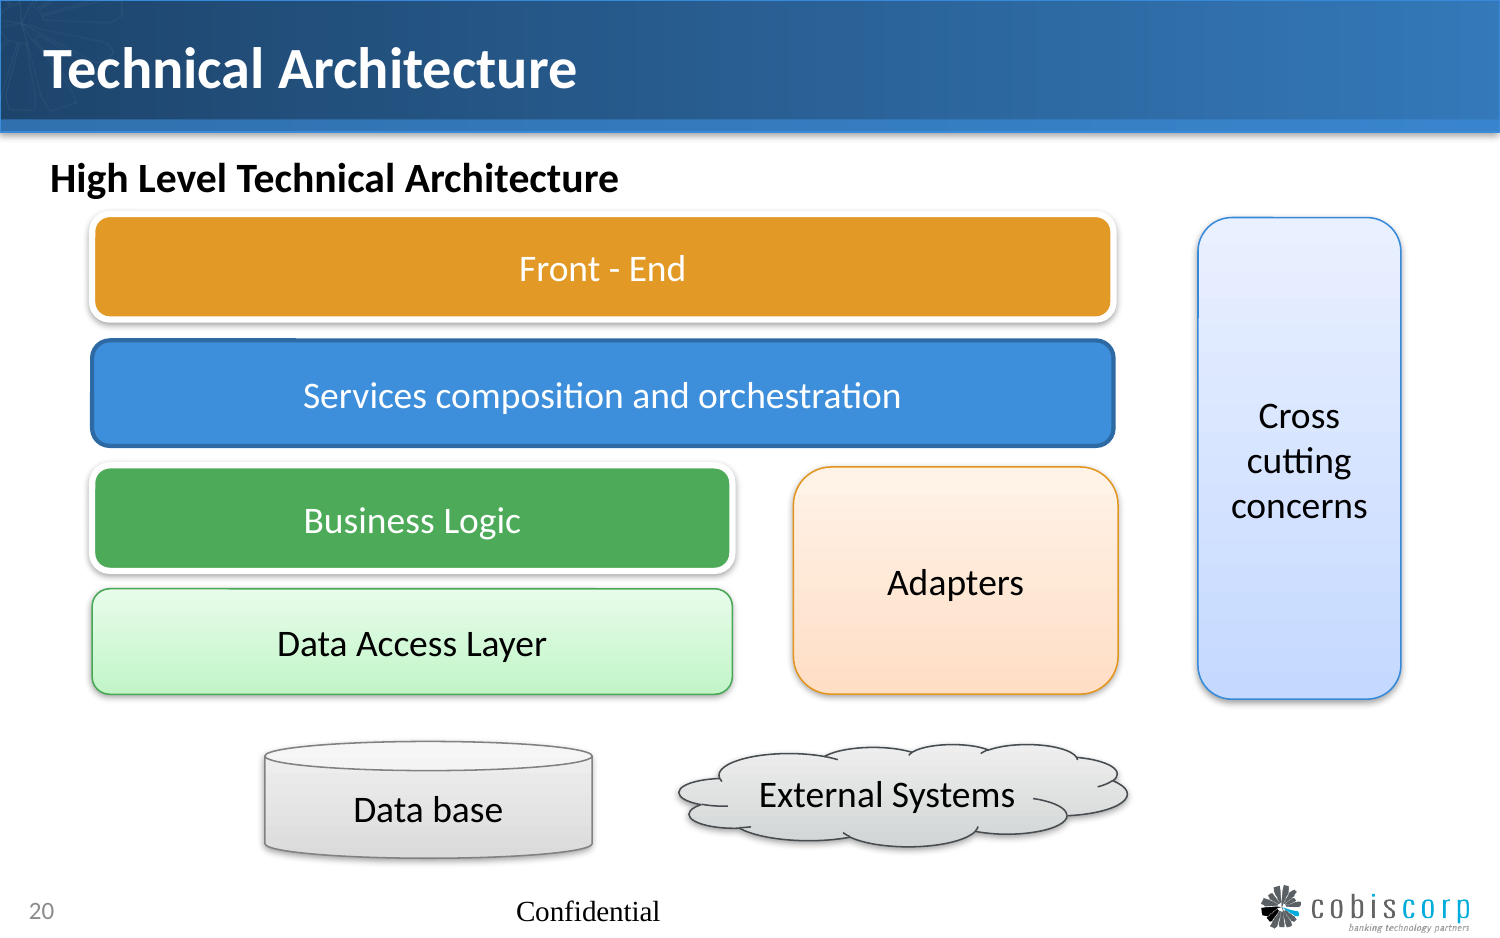

# Technical Architecture
High Level Technical Architecture
Front - End
Cross cutting concerns
Services composition and orchestration
Business Logic
Adapters
Data Access Layer
Data base
External Systems
20
Confidential